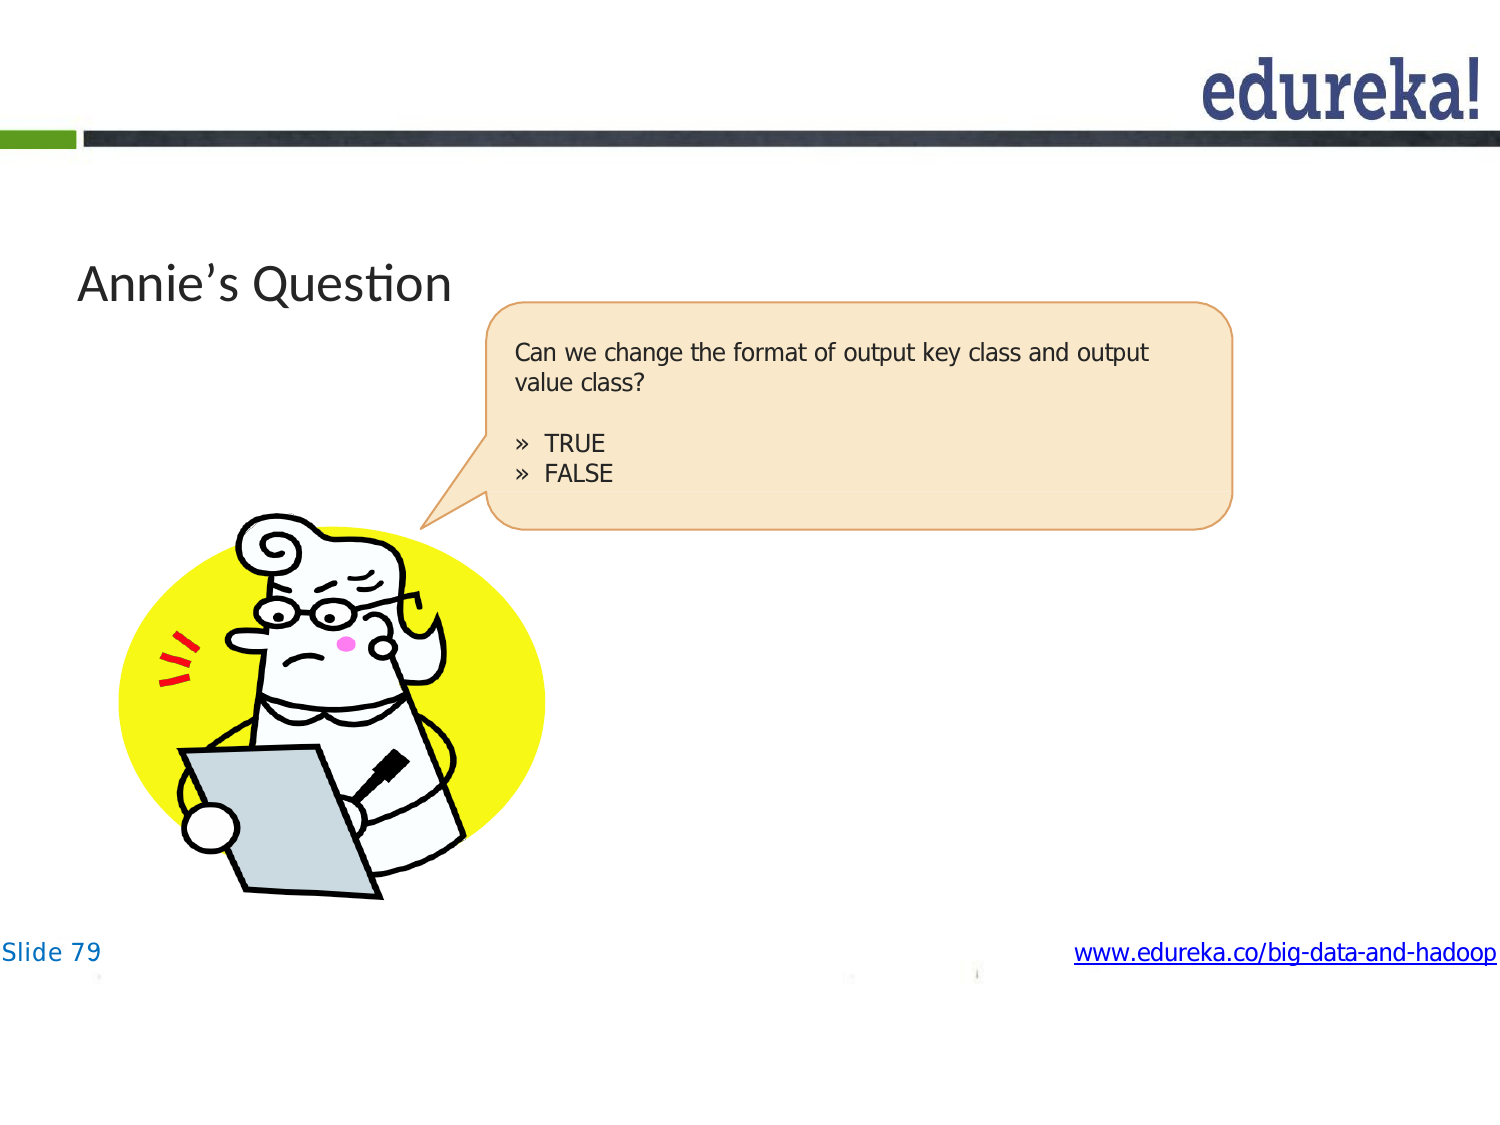

# Annie’s Question

Can we change the format of output key class and output value class?

»  TRUE
»  FALSE

Slide 79
www.edureka.co/big-data-and-hadoop